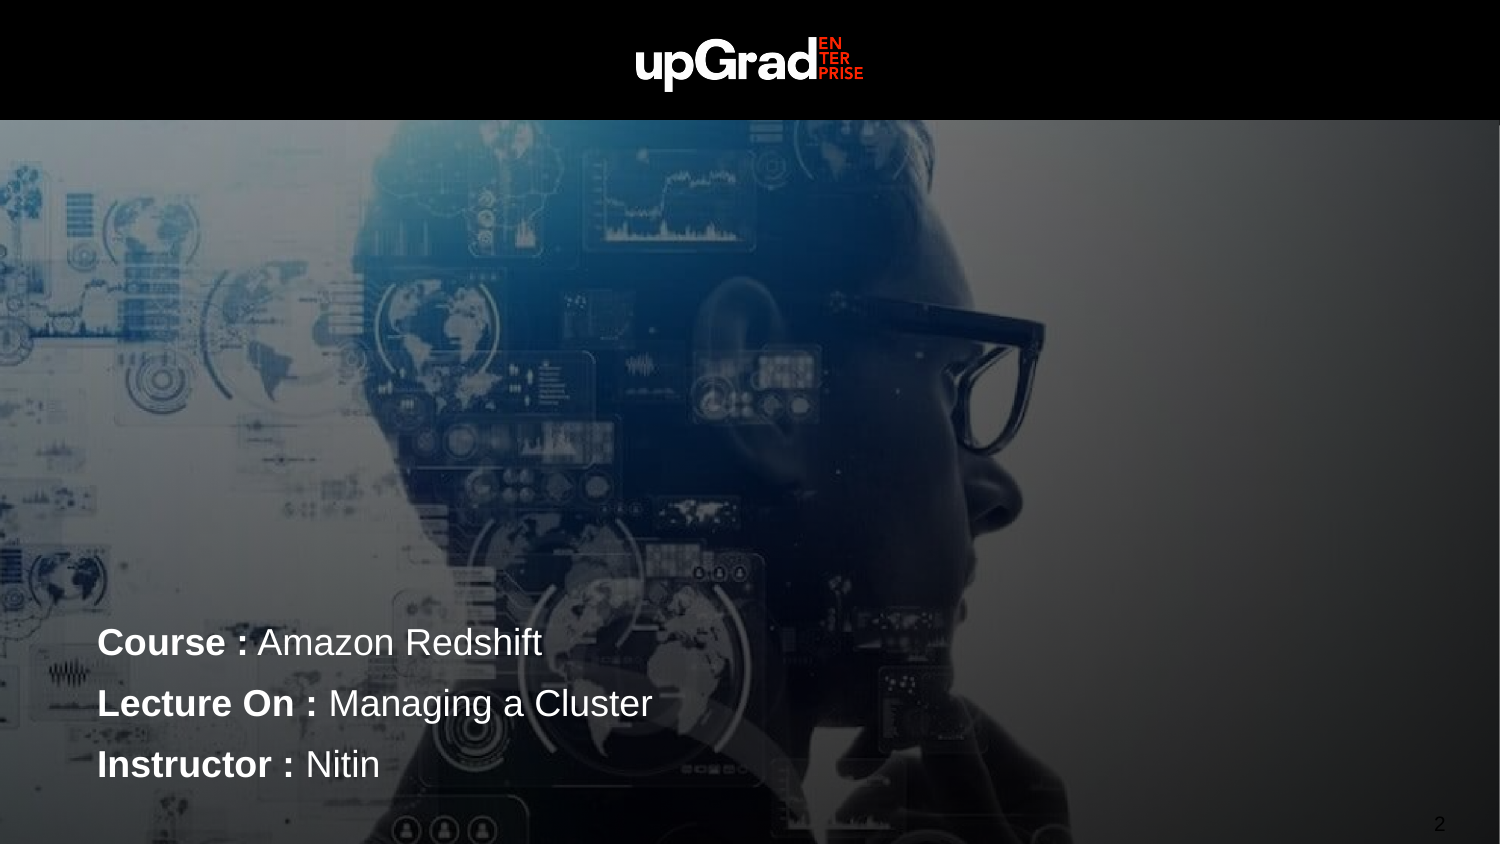

Course : Amazon Redshift
Lecture On : Managing a Cluster
Instructor : Nitin
2